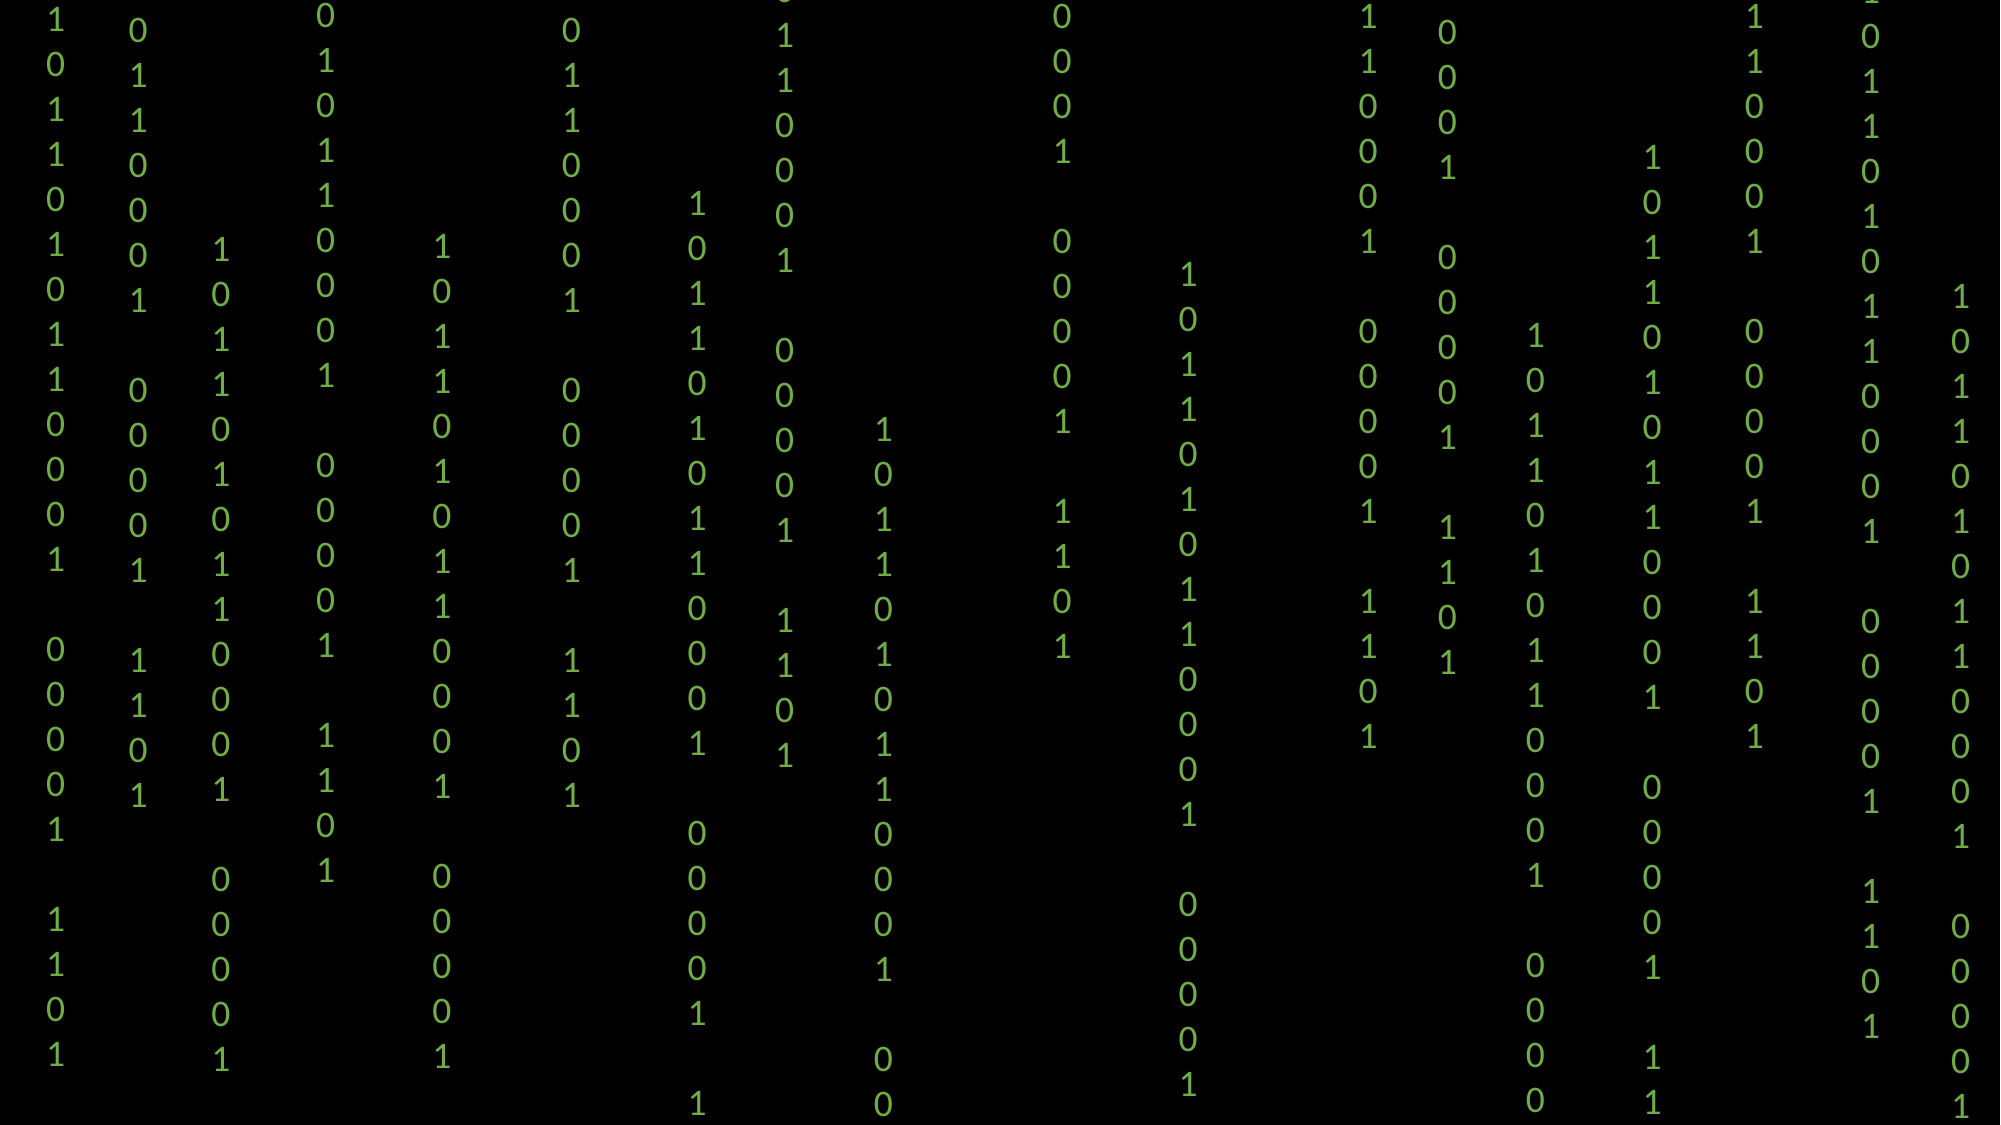

1
0
1
1
0
1
0
1
1
0
0
0
1

0
0
0
0
1

1
1
0
1

1
0
1
1
0
1
0
1
1
0
0
0
1

0
0
0
0
1

1
1
0
1

1
0
1
1
0
1
0
1
1
0
0
0
1

0
0
0
0
1

1
1
0
1

1
0
1
1
0
1
0
1
1
0
0
0
1

0
0
0
0
1

1
1
0
1

1
0
1
1
0
1
0
1
1
0
0
0
1

0
0
0
0
1

1
1
0
1

1
0
1
1
0
1
0
1
1
0
0
0
1

0
0
0
0
1

1
1
0
1

1
0
1
1
0
1
0
1
1
0
0
0
1

0
0
0
0
1

1
1
0
1

1
0
1
1
0
1
0
1
1
0
0
0
1

0
0
0
0
1

1
1
0
1

1
0
1
1
0
1
0
1
1
0
0
0
1

0
0
0
0
1

1
1
0
1

1
0
1
1
0
1
0
1
1
0
0
0
1

0
0
0
0
1

1
1
0
1

1
0
1
1
0
1
0
1
1
0
0
0
1

0
0
0
0
1

1
1
0
1

1
0
1
1
0
1
0
1
1
0
0
0
1

0
0
0
0
1

1
1
0
1

1
0
1
1
0
1
0
1
1
0
0
0
1

0
0
0
0
1

1
1
0
1

1
0
1
1
0
1
0
1
1
0
0
0
1

0
0
0
0
1

1
1
0
1

1
0
1
1
0
1
0
1
1
0
0
0
1

0
0
0
0
1

1
1
0
1

1
0
1
1
0
1
0
1
1
0
0
0
1

0
0
0
0
1

1
1
0
1

1
0
1
1
0
1
0
1
1
0
0
0
1

0
0
0
0
1

1
1
0
1

1
0
1
1
0
1
0
1
1
0
0
0
1

0
0
0
0
1

1
1
0
1